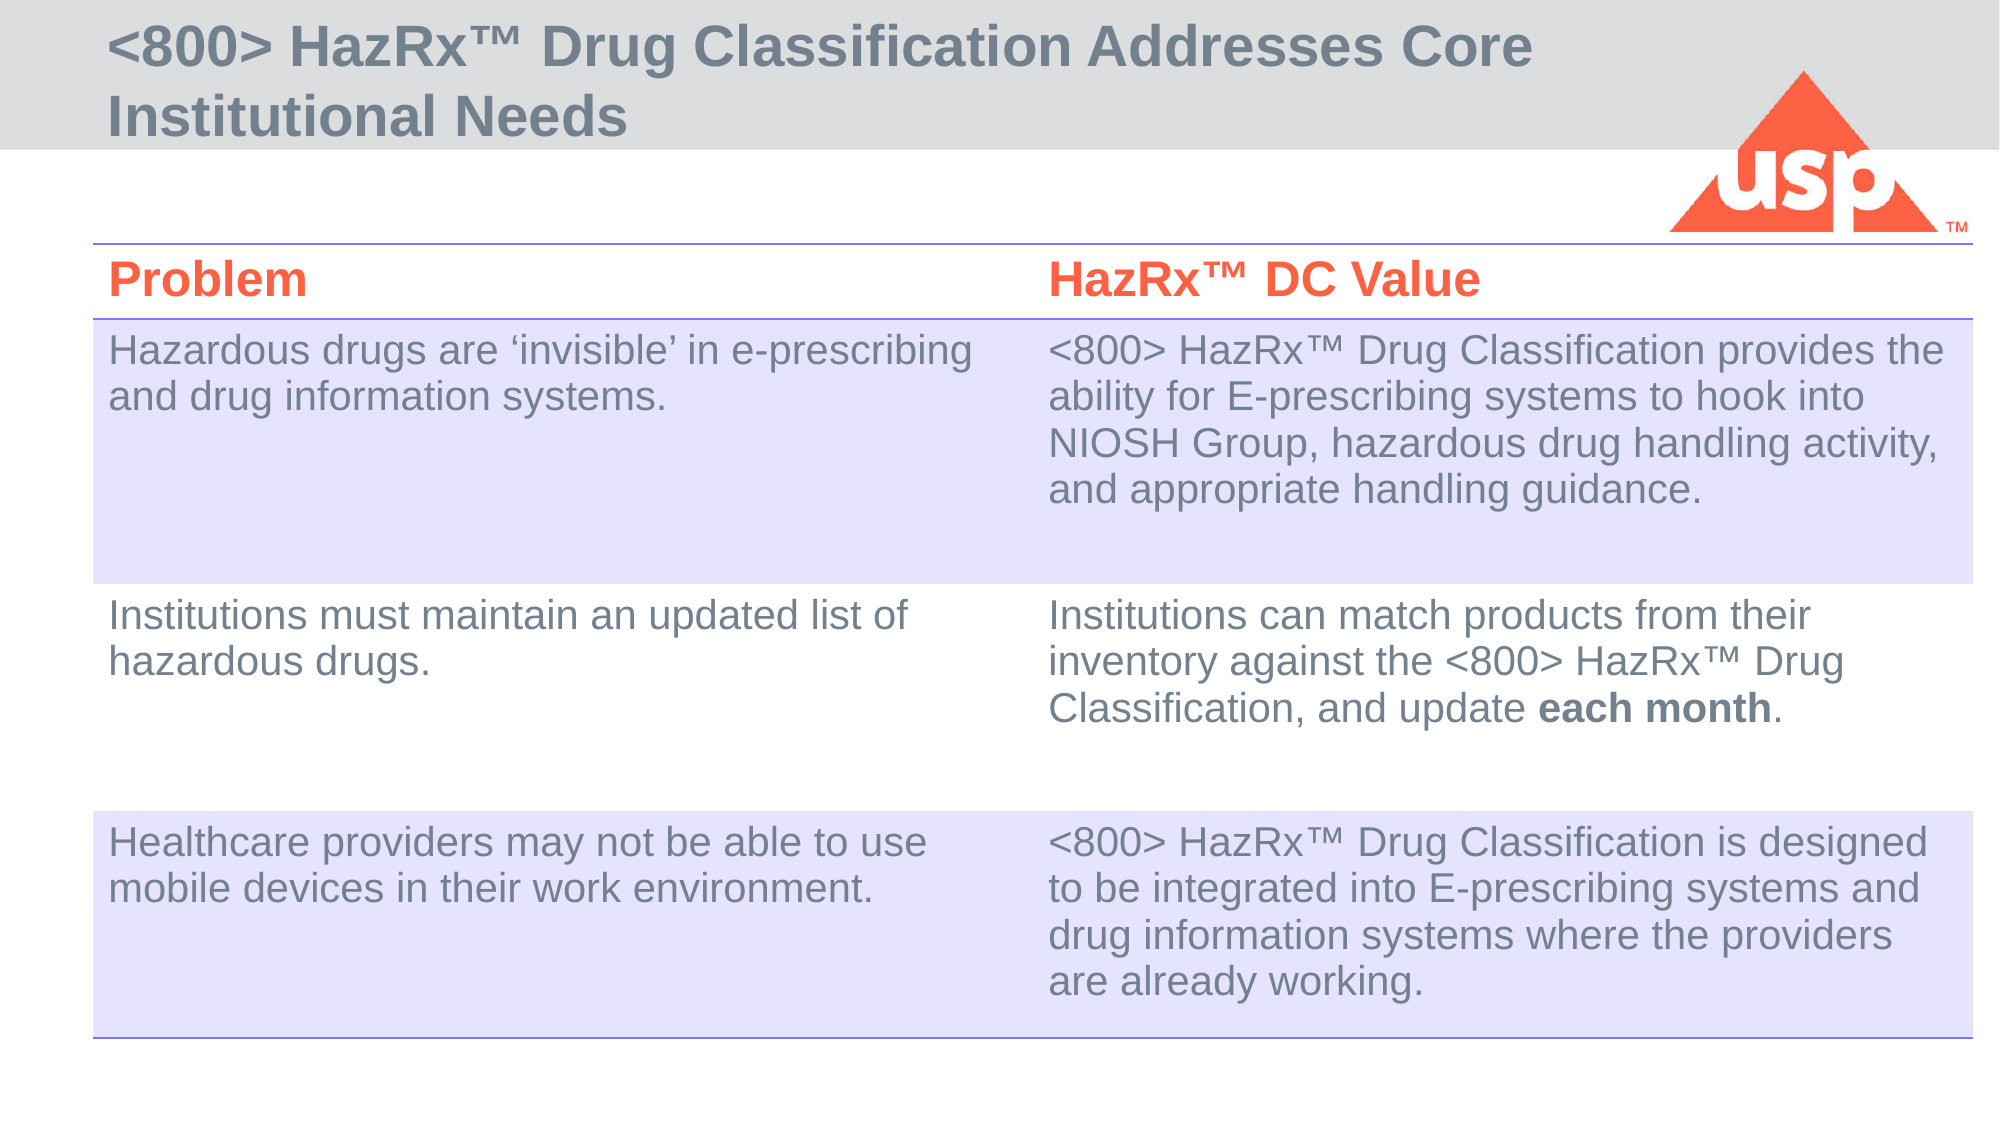

# <800> HazRx™ Drug Classification Addresses Core Institutional Needs
| Problem | HazRx™ DC Value |
| --- | --- |
| Hazardous drugs are ‘invisible’ in e-prescribing and drug information systems. | <800> HazRx™ Drug Classification provides the ability for E-prescribing systems to hook into NIOSH Group, hazardous drug handling activity, and appropriate handling guidance. |
| Institutions must maintain an updated list of hazardous drugs. | Institutions can match products from their inventory against the <800> HazRx™ Drug Classification, and update each month. |
| Healthcare providers may not be able to use mobile devices in their work environment. | <800> HazRx™ Drug Classification is designed to be integrated into E-prescribing systems and drug information systems where the providers are already working. |